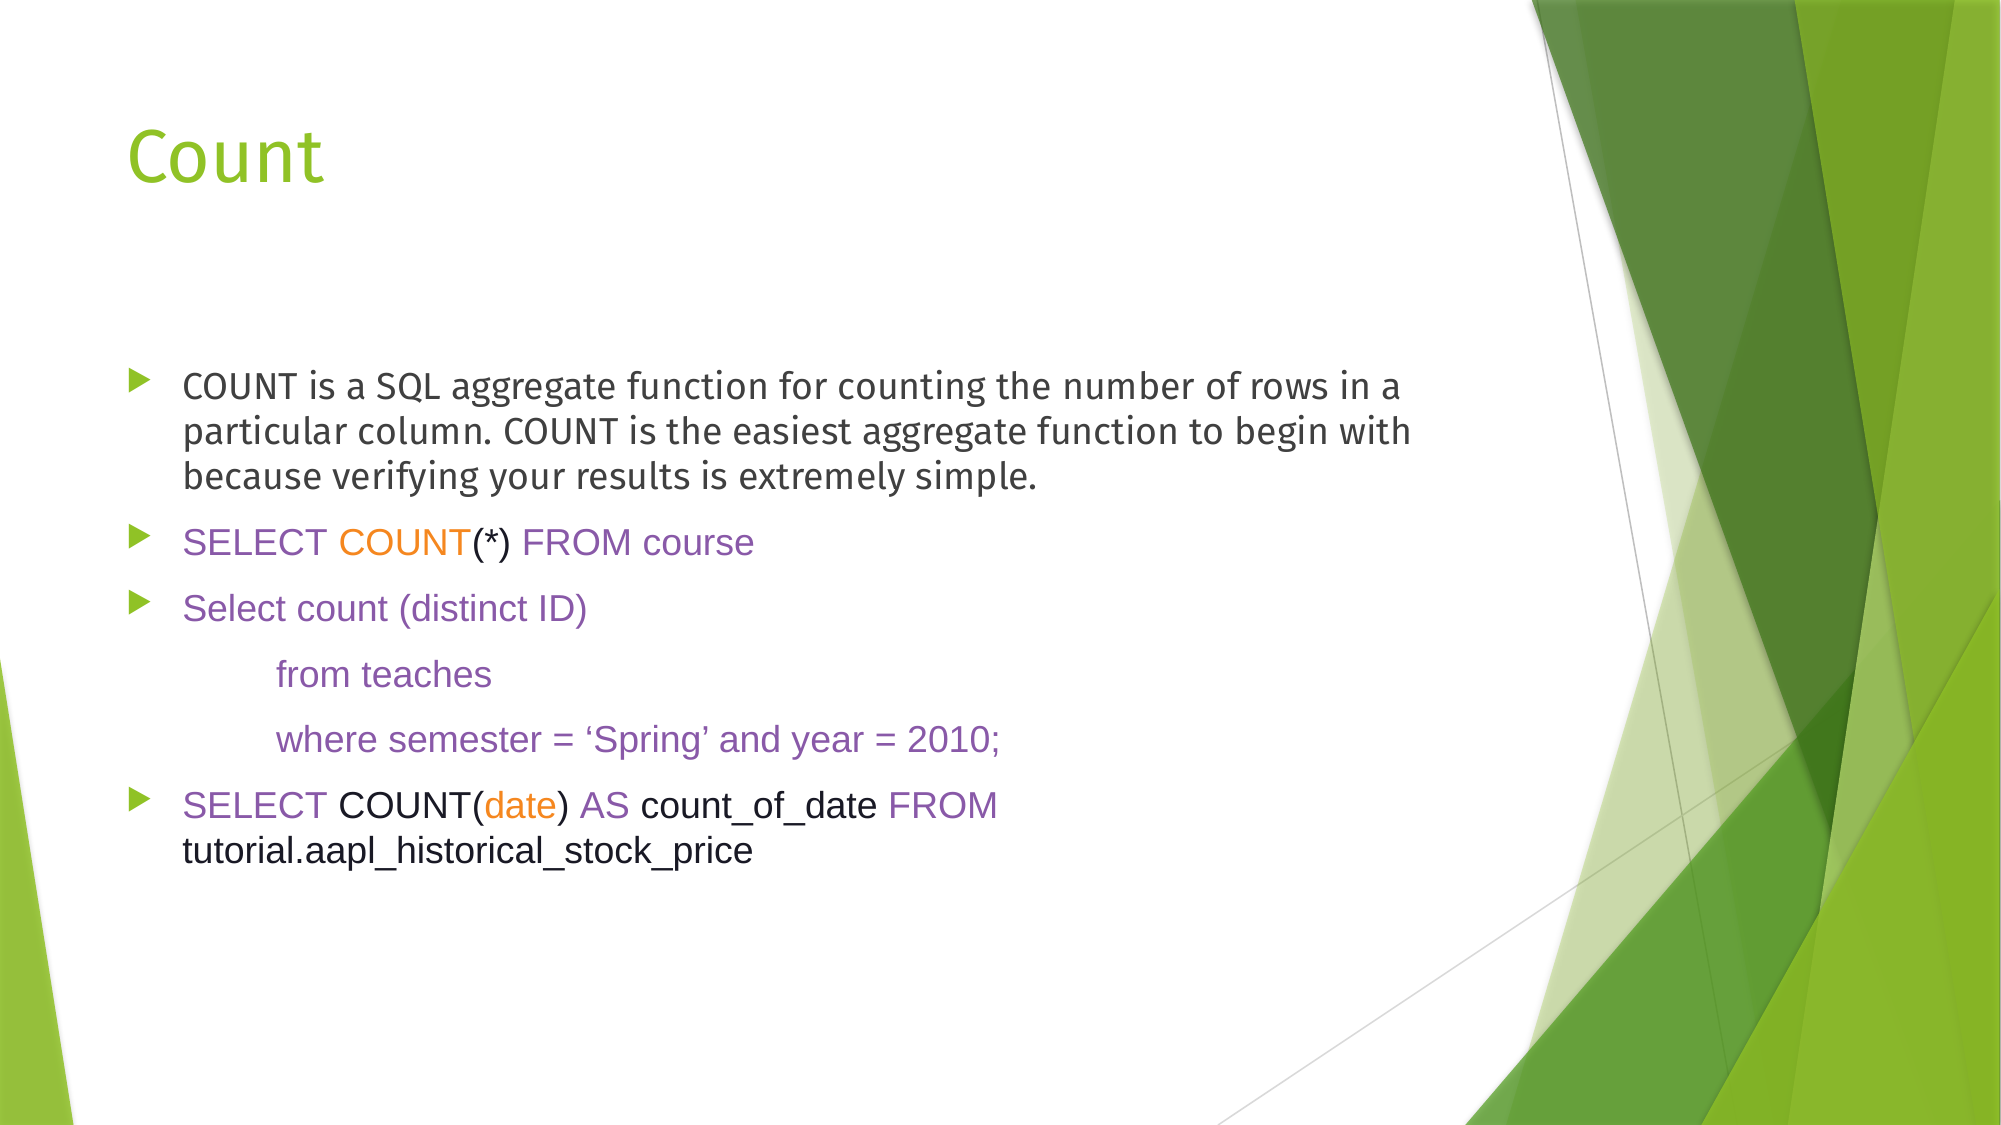

# Count
COUNT is a SQL aggregate function for counting the number of rows in a particular column. COUNT is the easiest aggregate function to begin with because verifying your results is extremely simple.
SELECT COUNT(*) FROM course
Select count (distinct ID)
	from teaches
	where semester = ‘Spring’ and year = 2010;
SELECT COUNT(date) AS count_of_date FROM tutorial.aapl_historical_stock_price